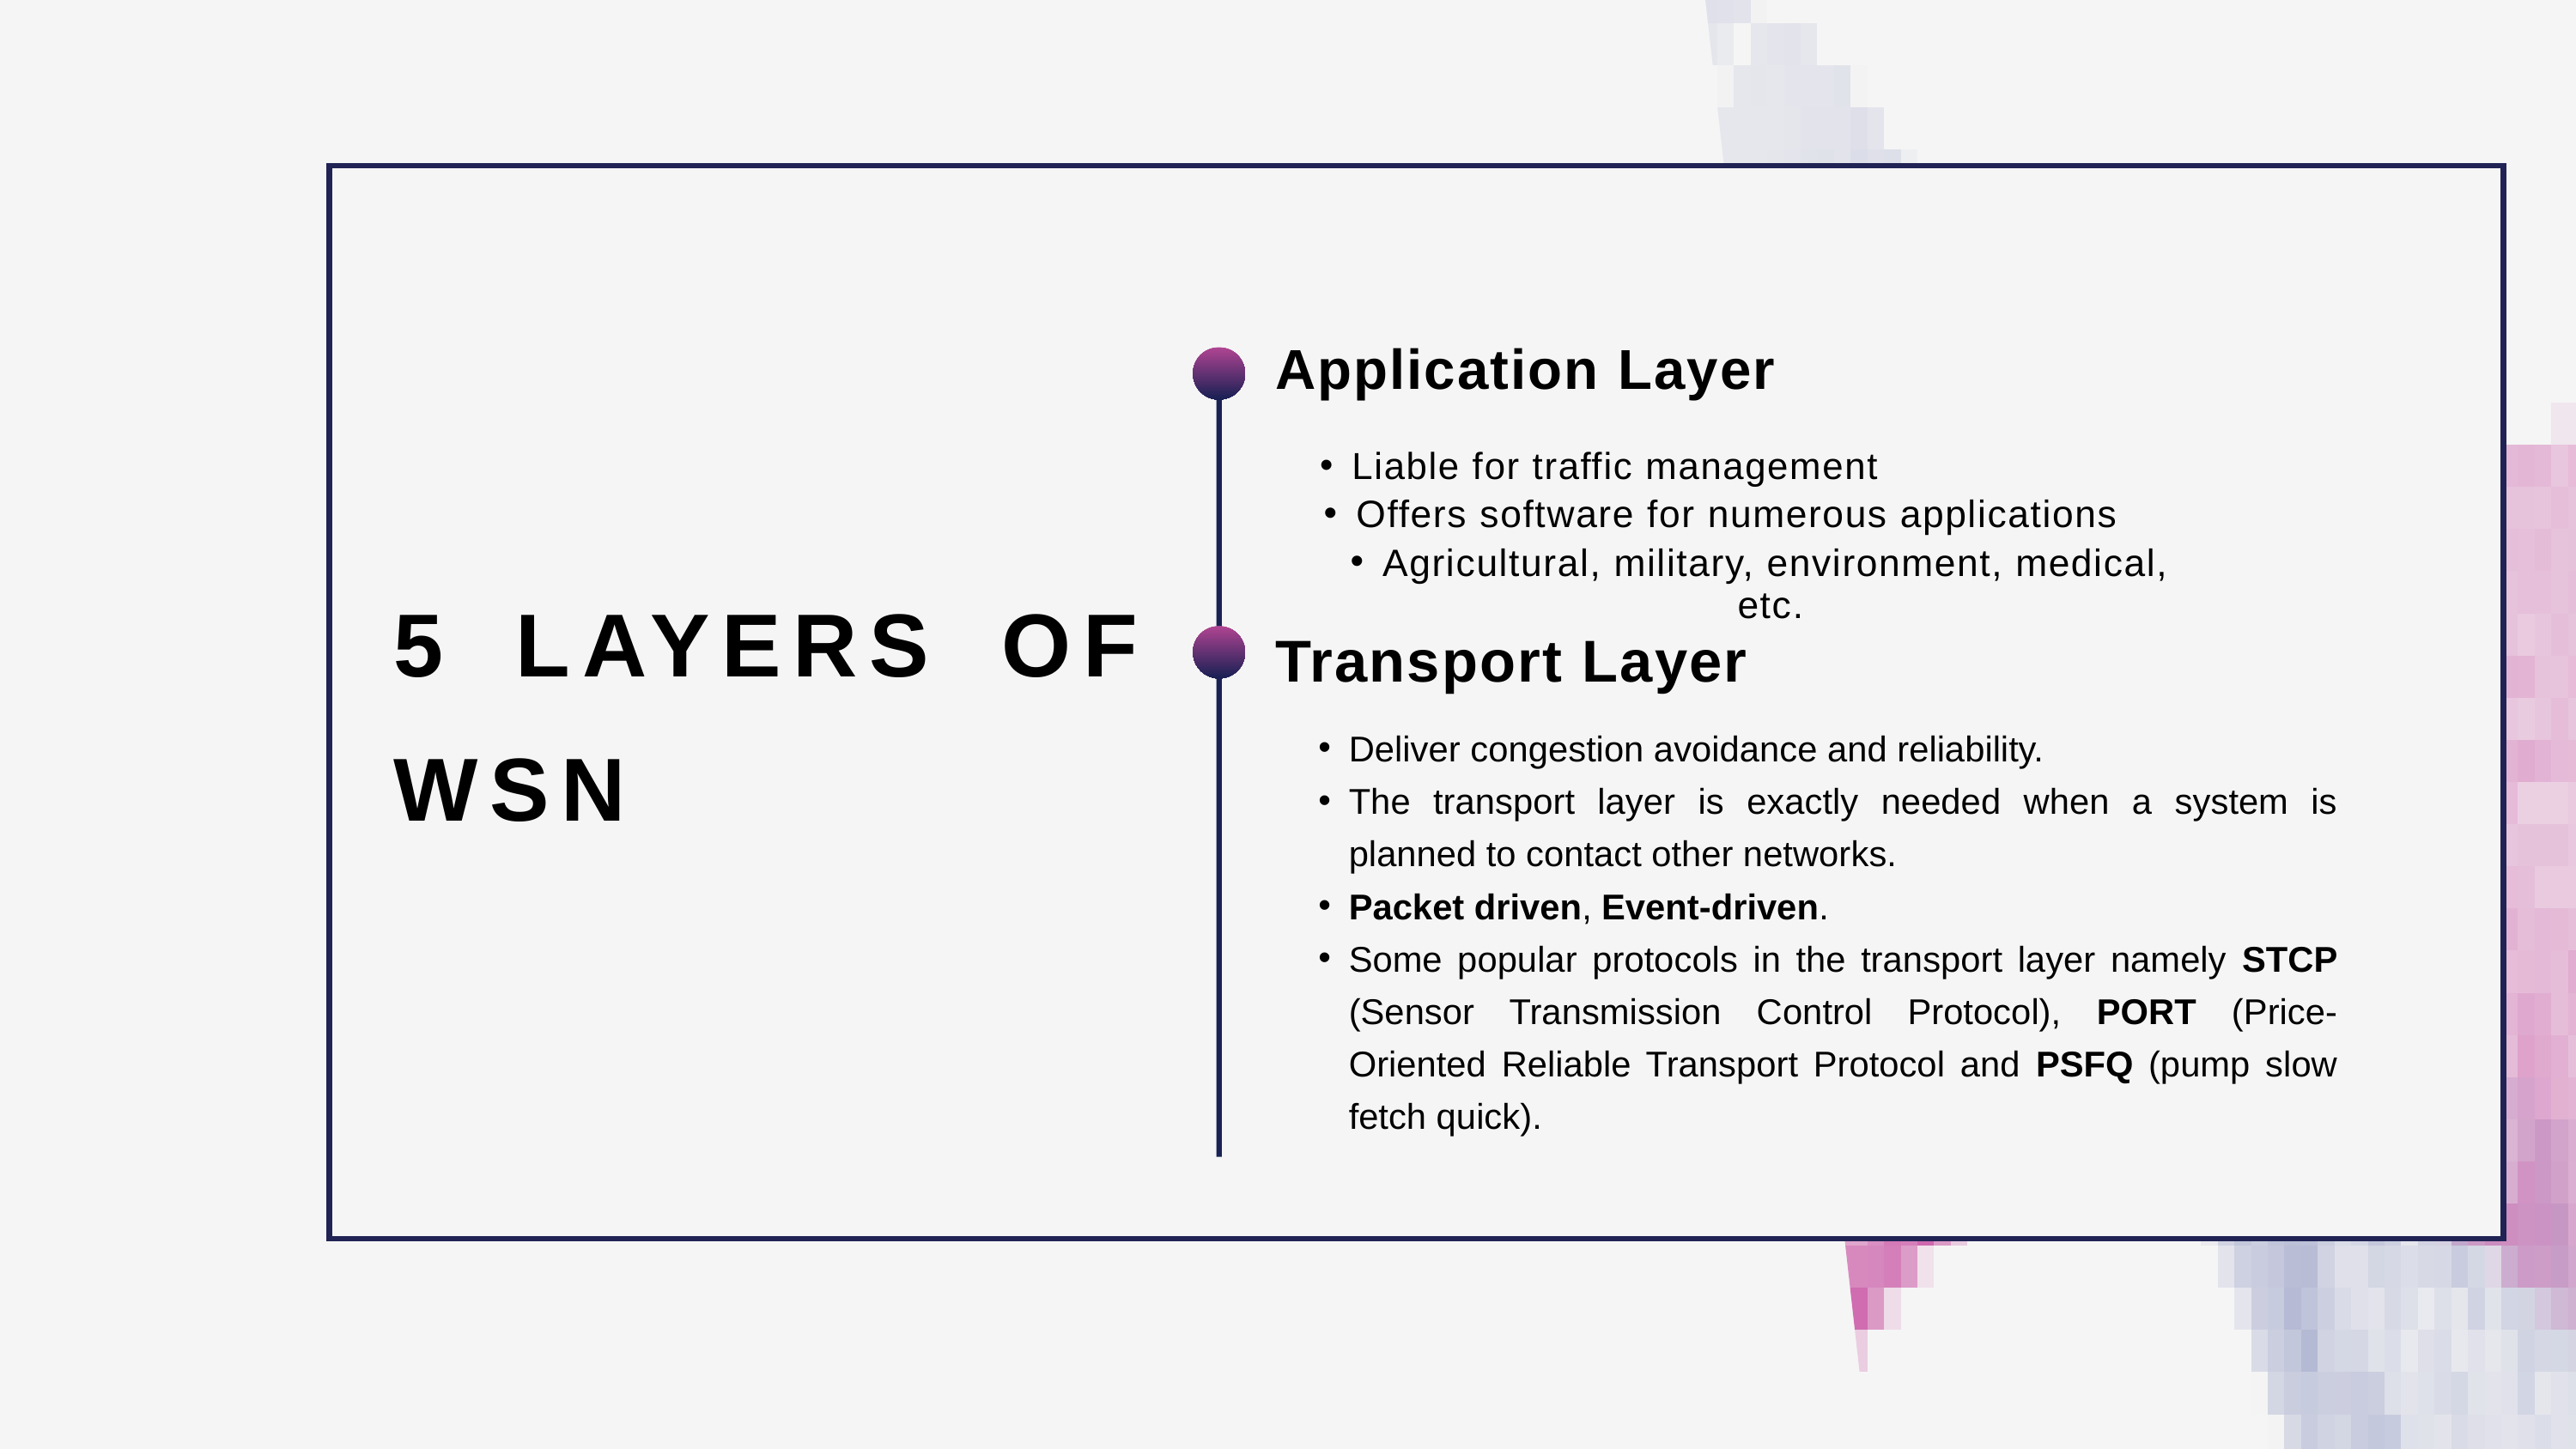

Application Layer

Liable for traffic management
Offers software for numerous applications
Agricultural, military, environment, medical, etc.
5 LAYERS OF WSN

Transport Layer

Deliver congestion avoidance and reliability.
The transport layer is exactly needed when a system is planned to contact other networks.
Packet driven, Event-driven.
Some popular protocols in the transport layer namely STCP (Sensor Transmission Control Protocol), PORT (Price-Oriented Reliable Transport Protocol and PSFQ (pump slow fetch quick).